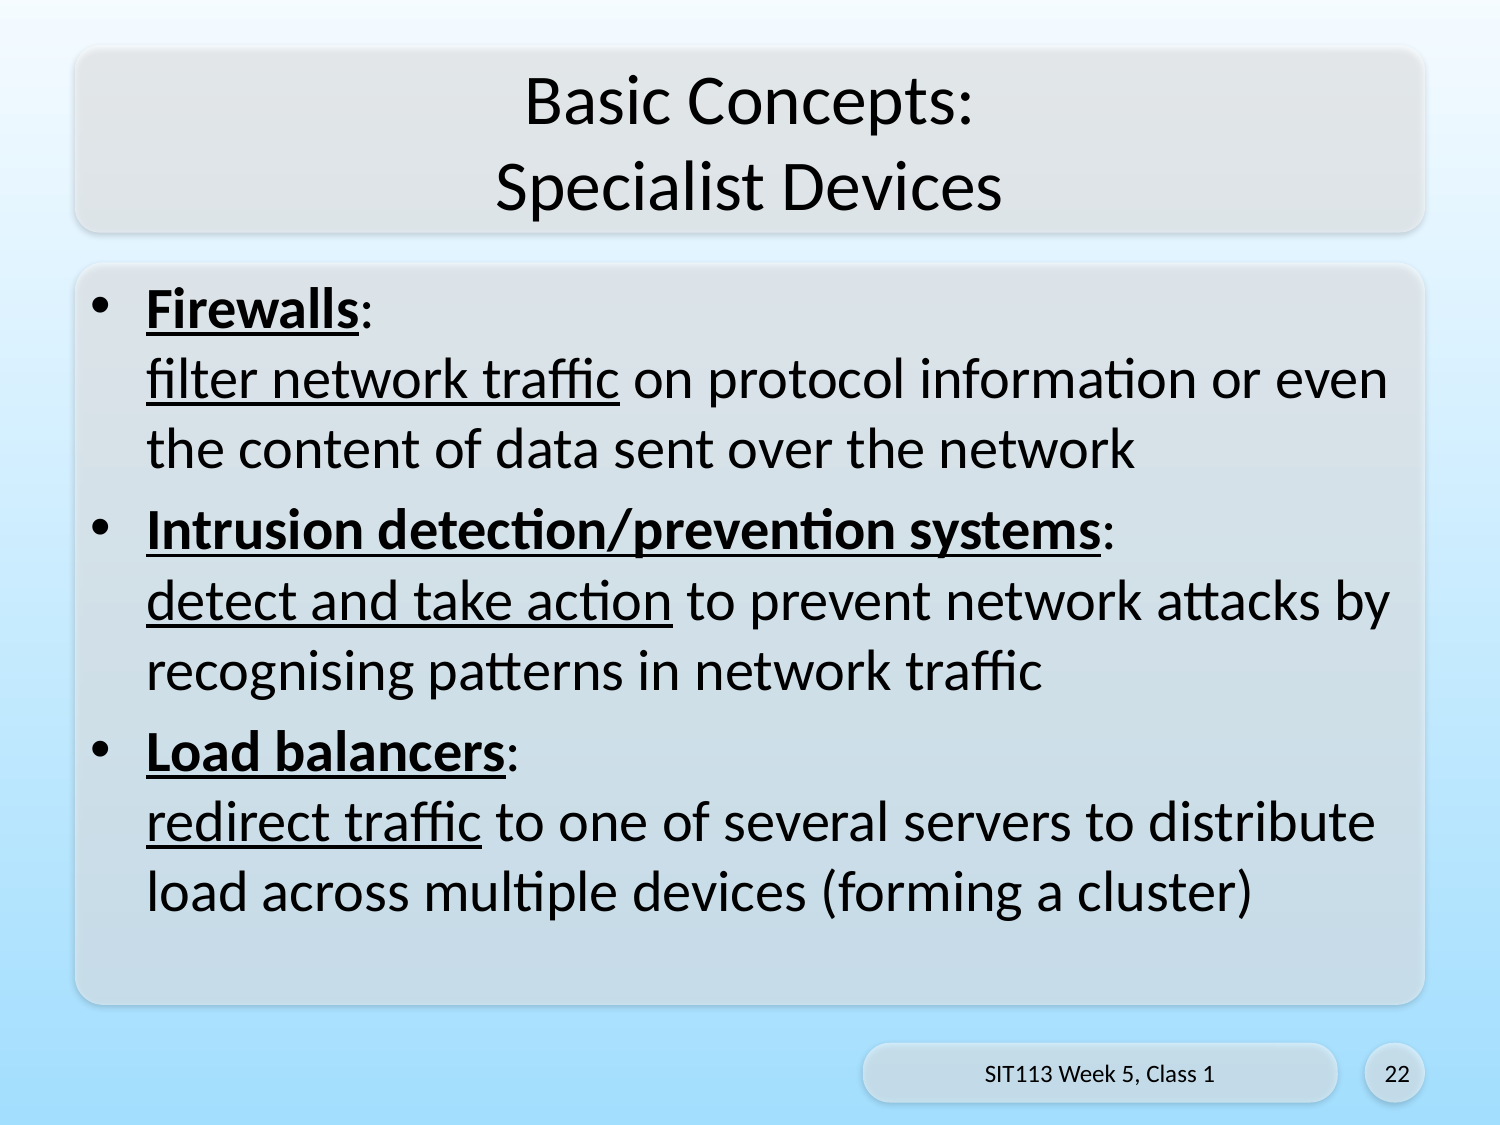

# Basic Concepts: Specialist Devices
Firewalls:
filter network traffic on protocol information or even the content of data sent over the network
Intrusion detection/prevention systems:
detect and take action to prevent network attacks by recognising patterns in network traffic
Load balancers:
redirect traffic to one of several servers to distribute load across multiple devices (forming a cluster)
SIT113 Week 5, Class 1
22